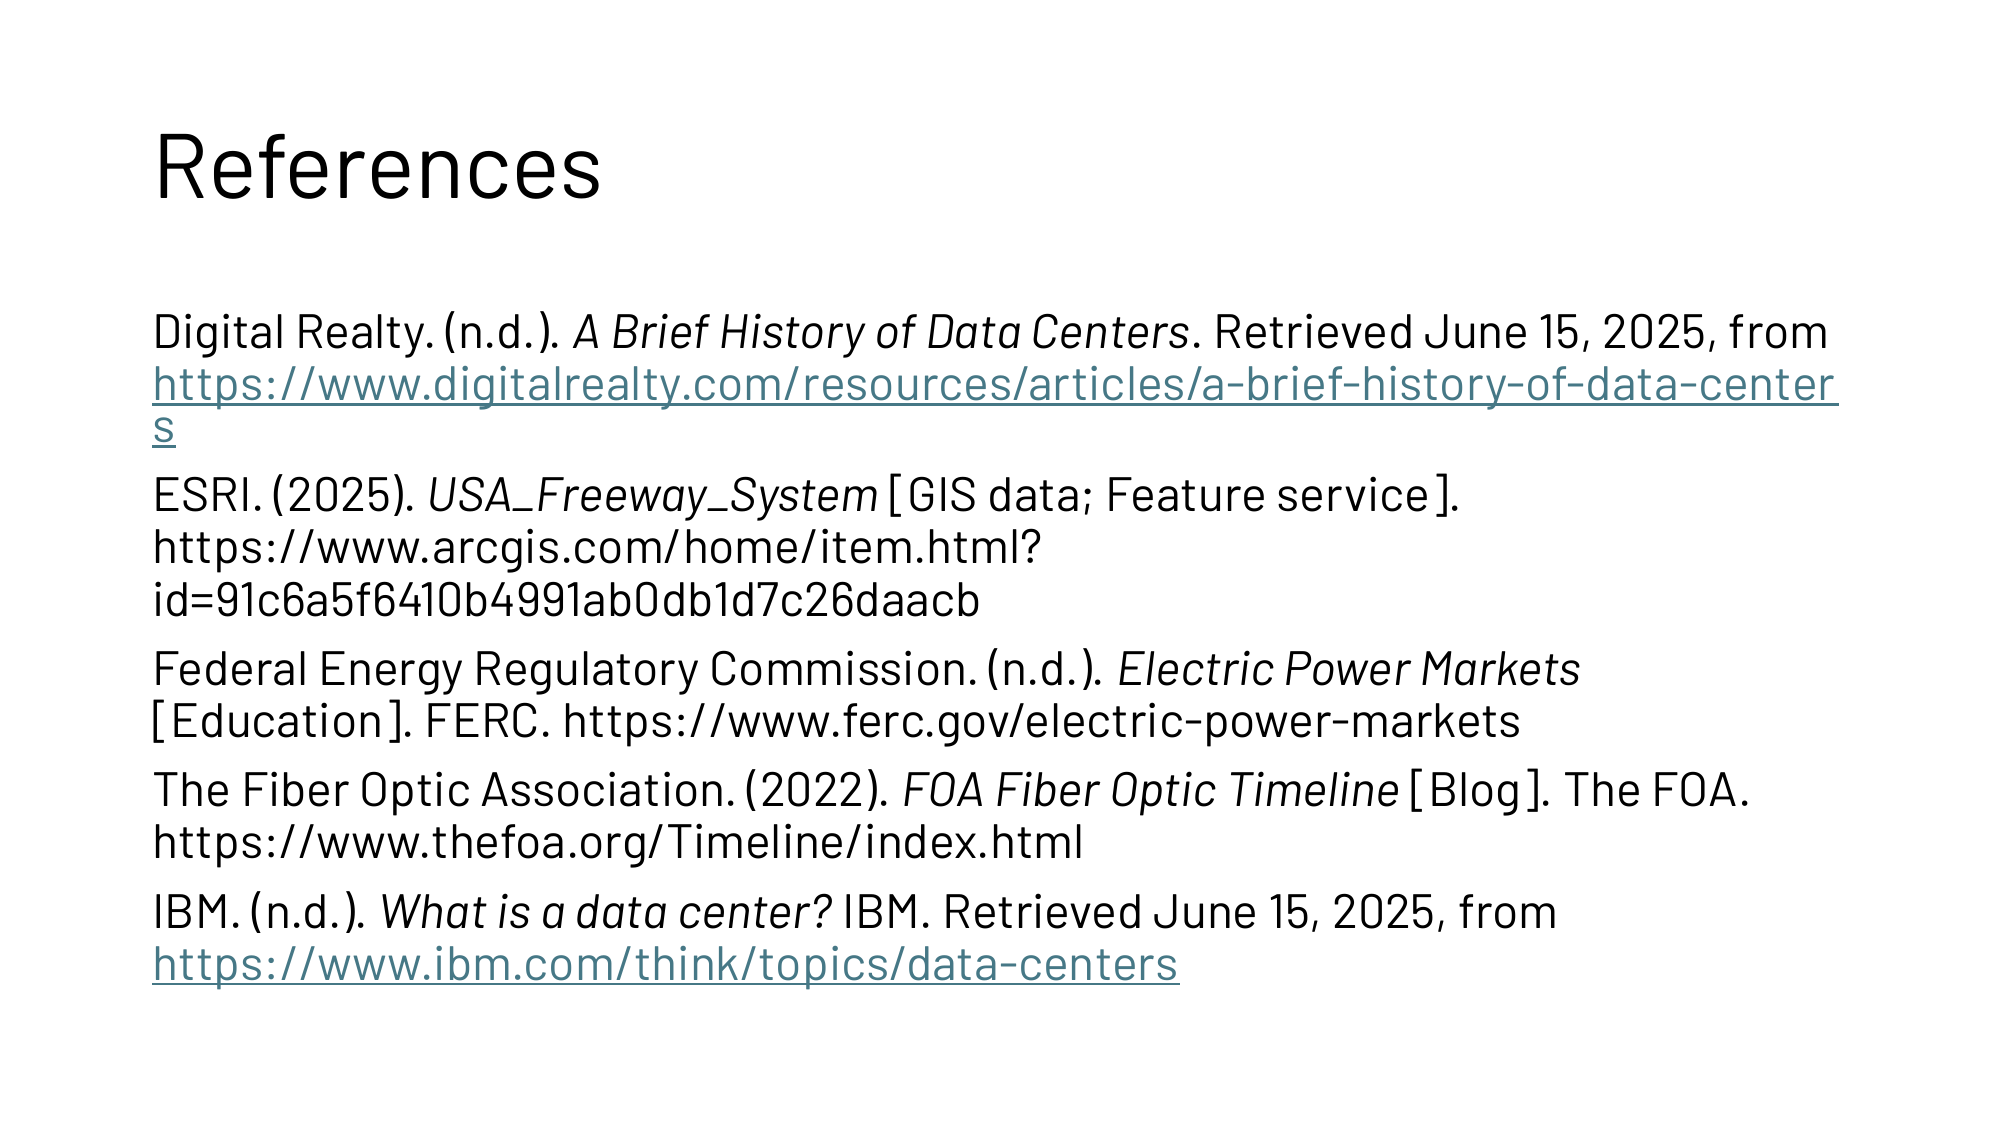

# References
Digital Realty. (n.d.). A Brief History of Data Centers. Retrieved June 15, 2025, from https://www.digitalrealty.com/resources/articles/a-brief-history-of-data-centers
ESRI. (2025). USA_Freeway_System [GIS data; Feature service]. https://www.arcgis.com/home/item.html?id=91c6a5f6410b4991ab0db1d7c26daacb
Federal Energy Regulatory Commission. (n.d.). Electric Power Markets [Education]. FERC. https://www.ferc.gov/electric-power-markets
The Fiber Optic Association. (2022). FOA Fiber Optic Timeline [Blog]. The FOA. https://www.thefoa.org/Timeline/index.html
IBM. (n.d.). What is a data center? IBM. Retrieved June 15, 2025, from https://www.ibm.com/think/topics/data-centers